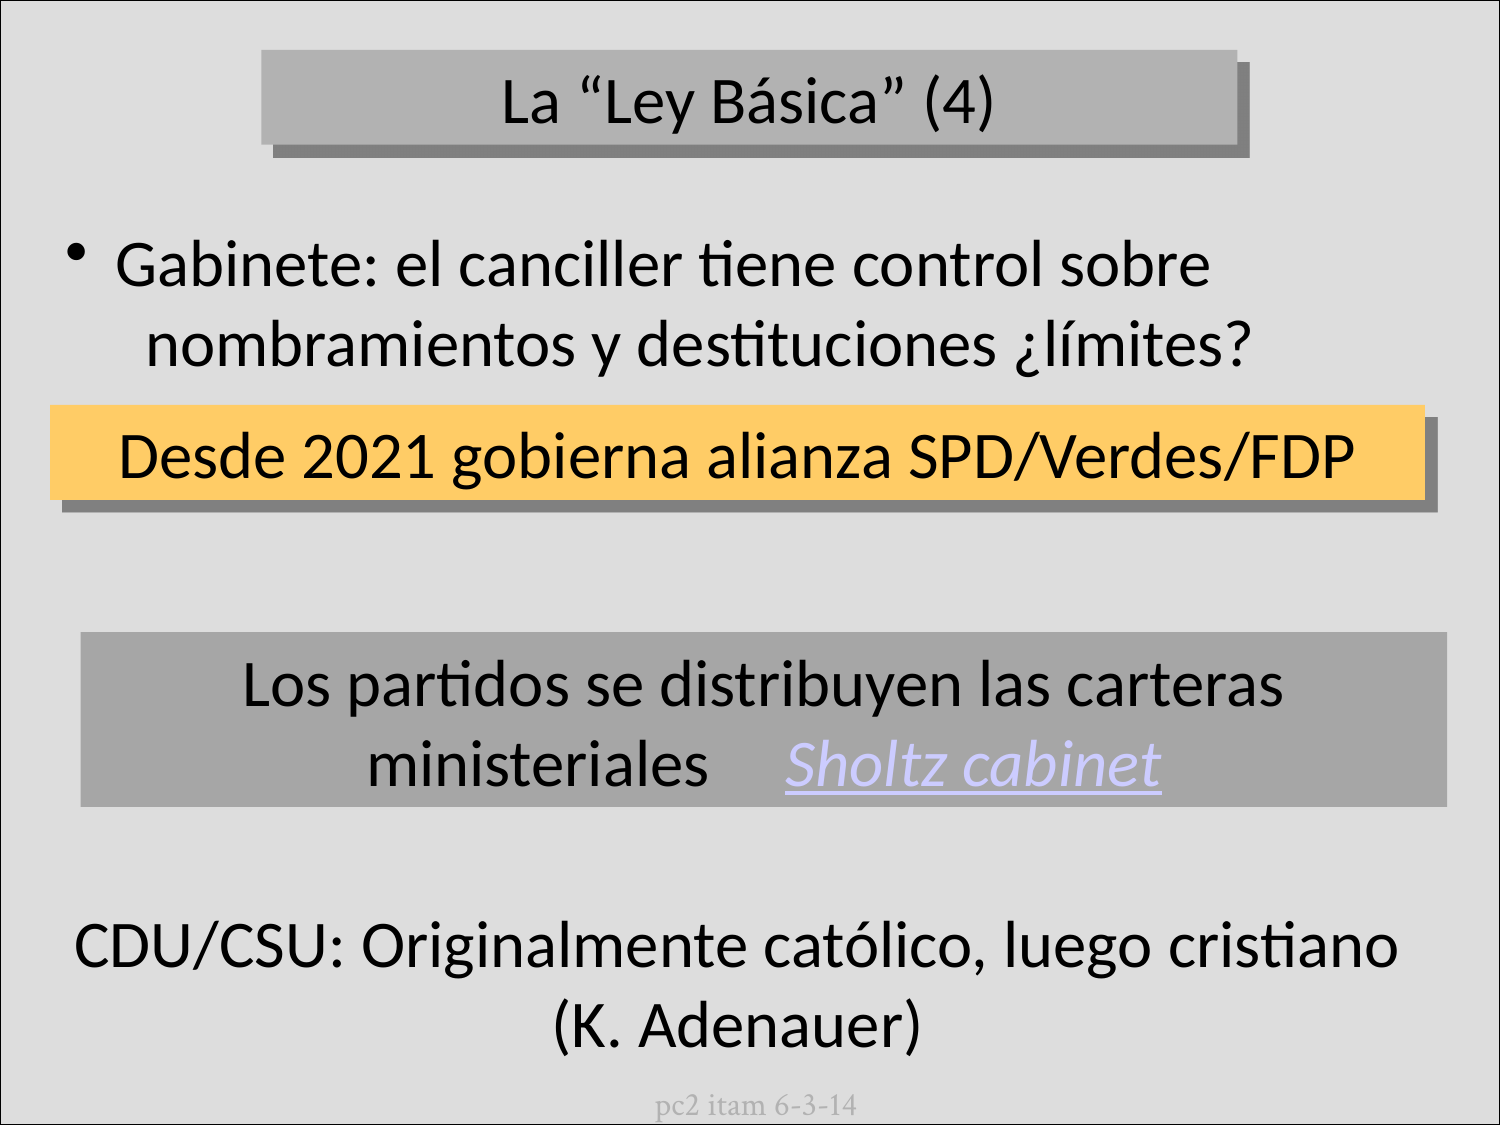

La “Ley Básica” (4)
 Gabinete: el canciller tiene control sobre
   nombramientos y destituciones ¿límites?
Desde 2021 gobierna alianza SPD/Verdes/FDP
Los partidos se distribuyen las carteras ministeriales     Sholtz cabinet
CDU/CSU: Originalmente católico, luego cristiano (K. Adenauer)